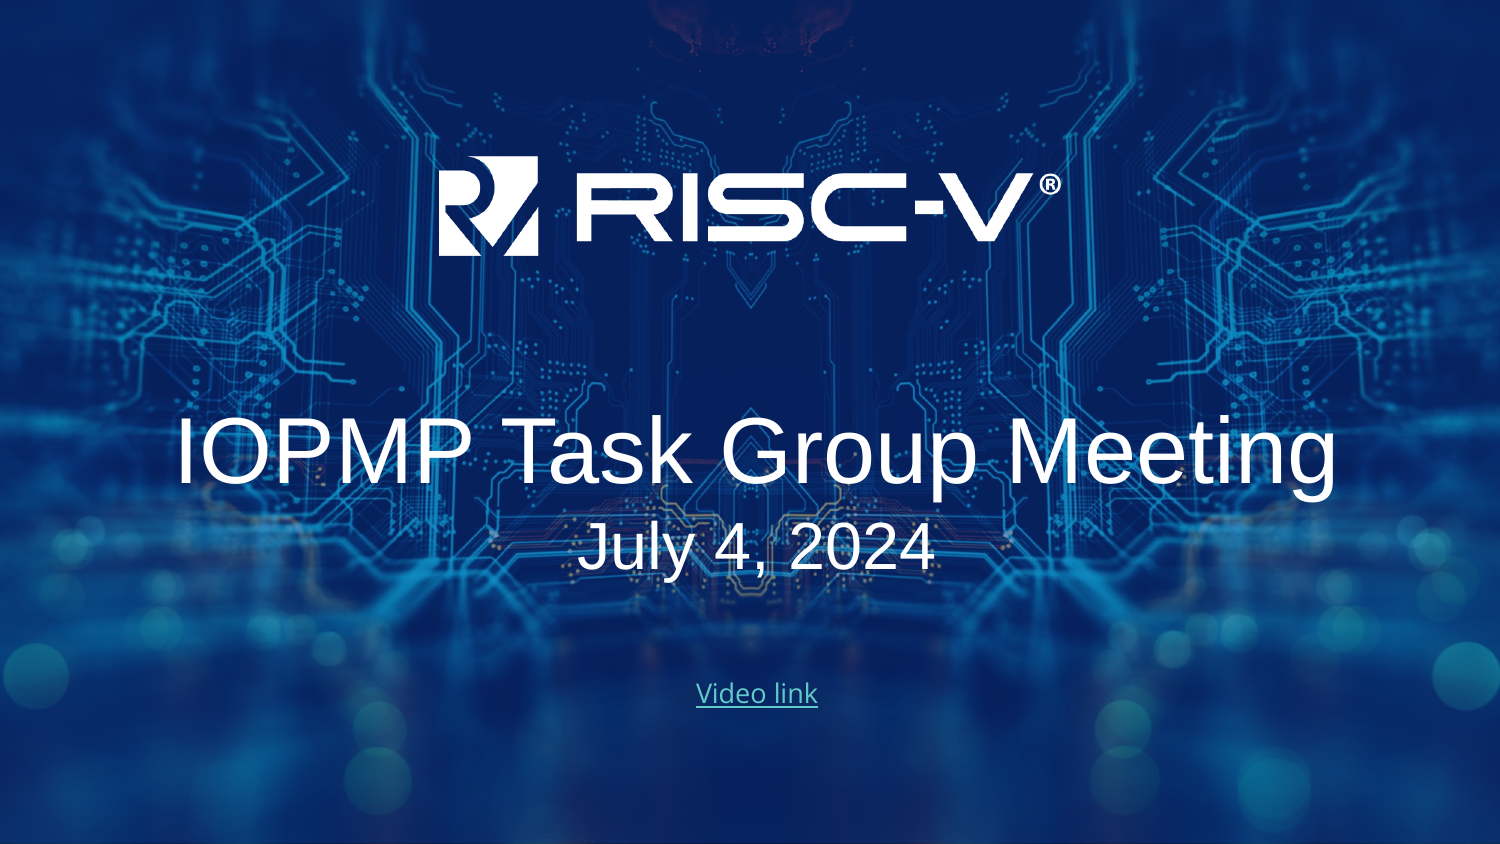

# IOPMP Task Group Meeting July 4, 2024
Video link